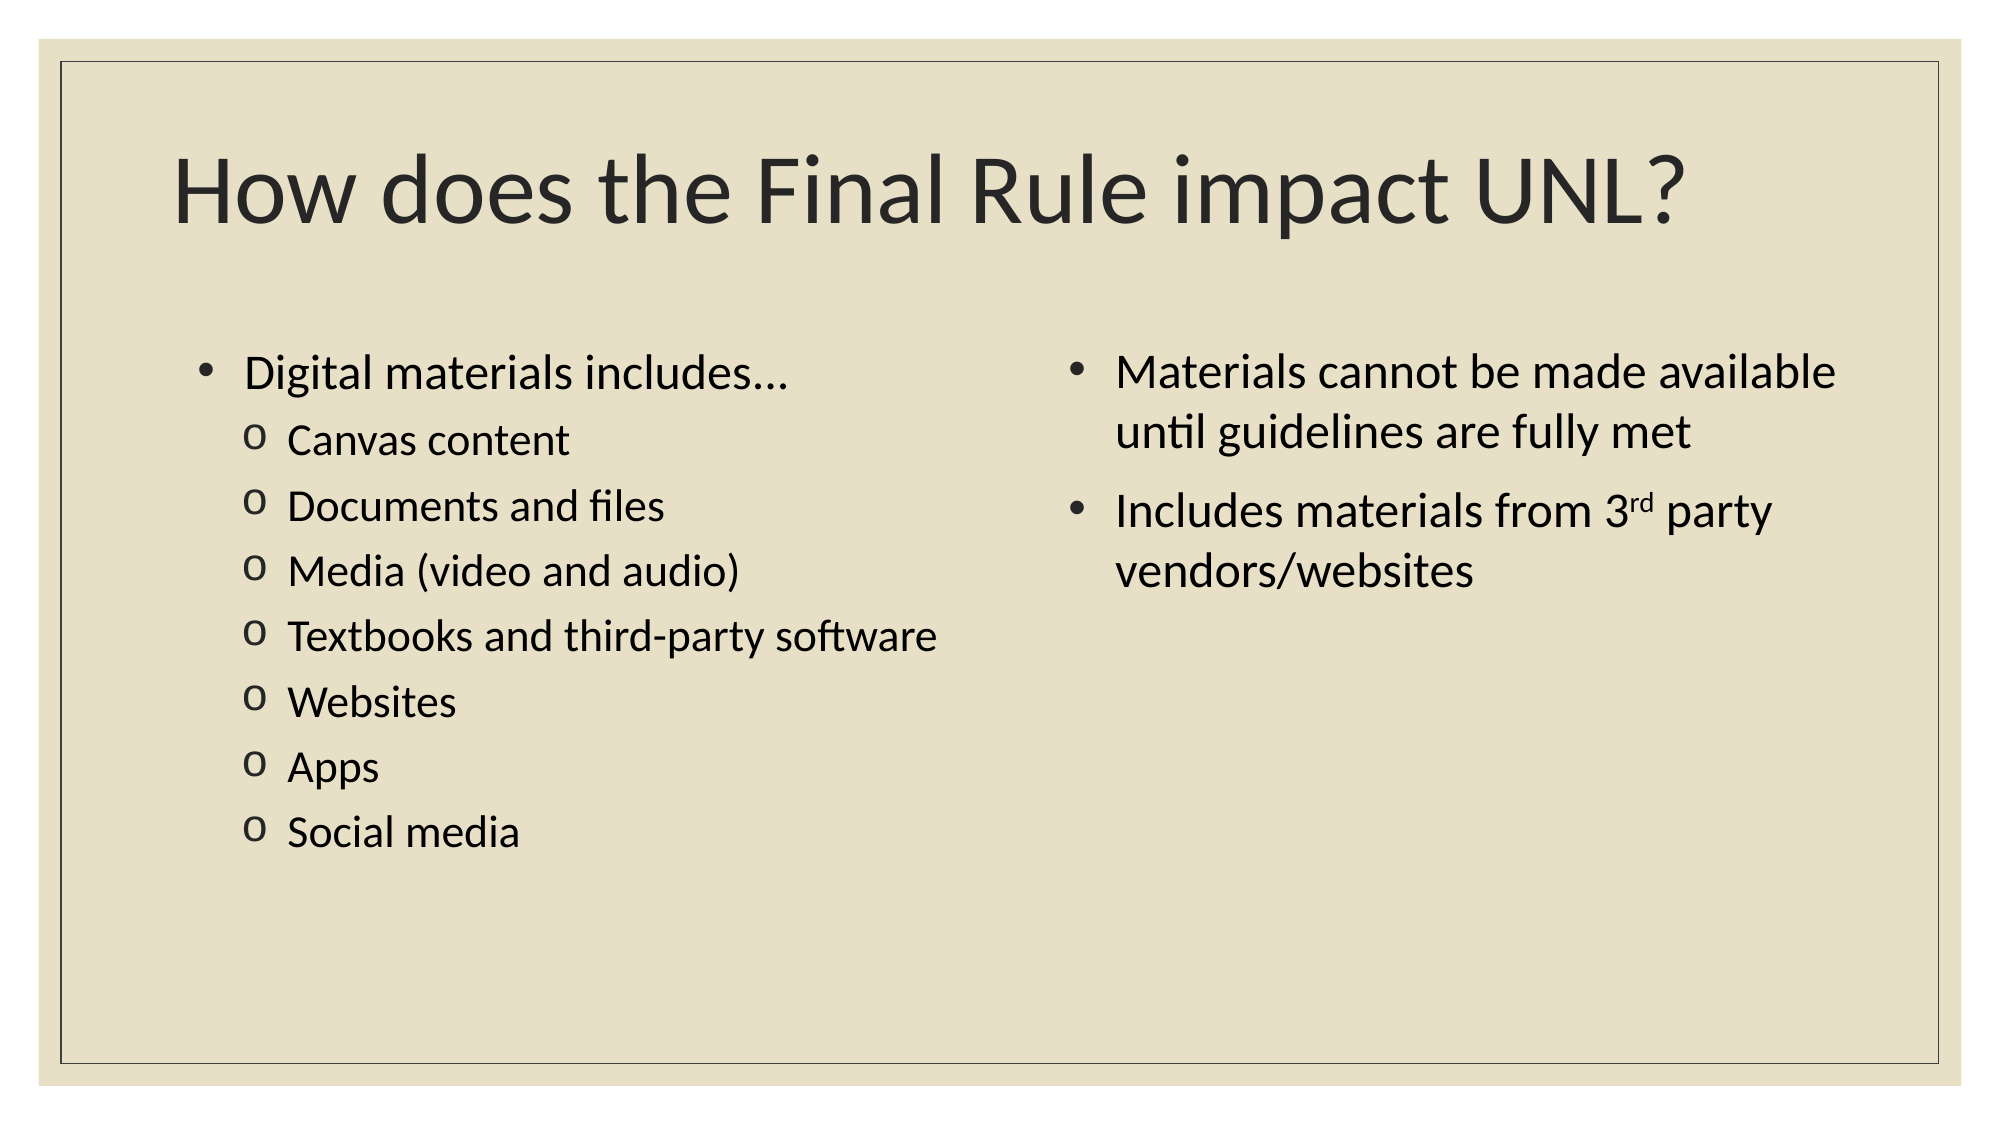

# How does the Final Rule impact UNL?
Materials cannot be made available until guidelines are fully met
Includes materials from 3rd party vendors/websites

Digital materials includes...
Canvas content
Documents and files
Media (video and audio)
Textbooks and third-party software
Websites
Apps
Social media